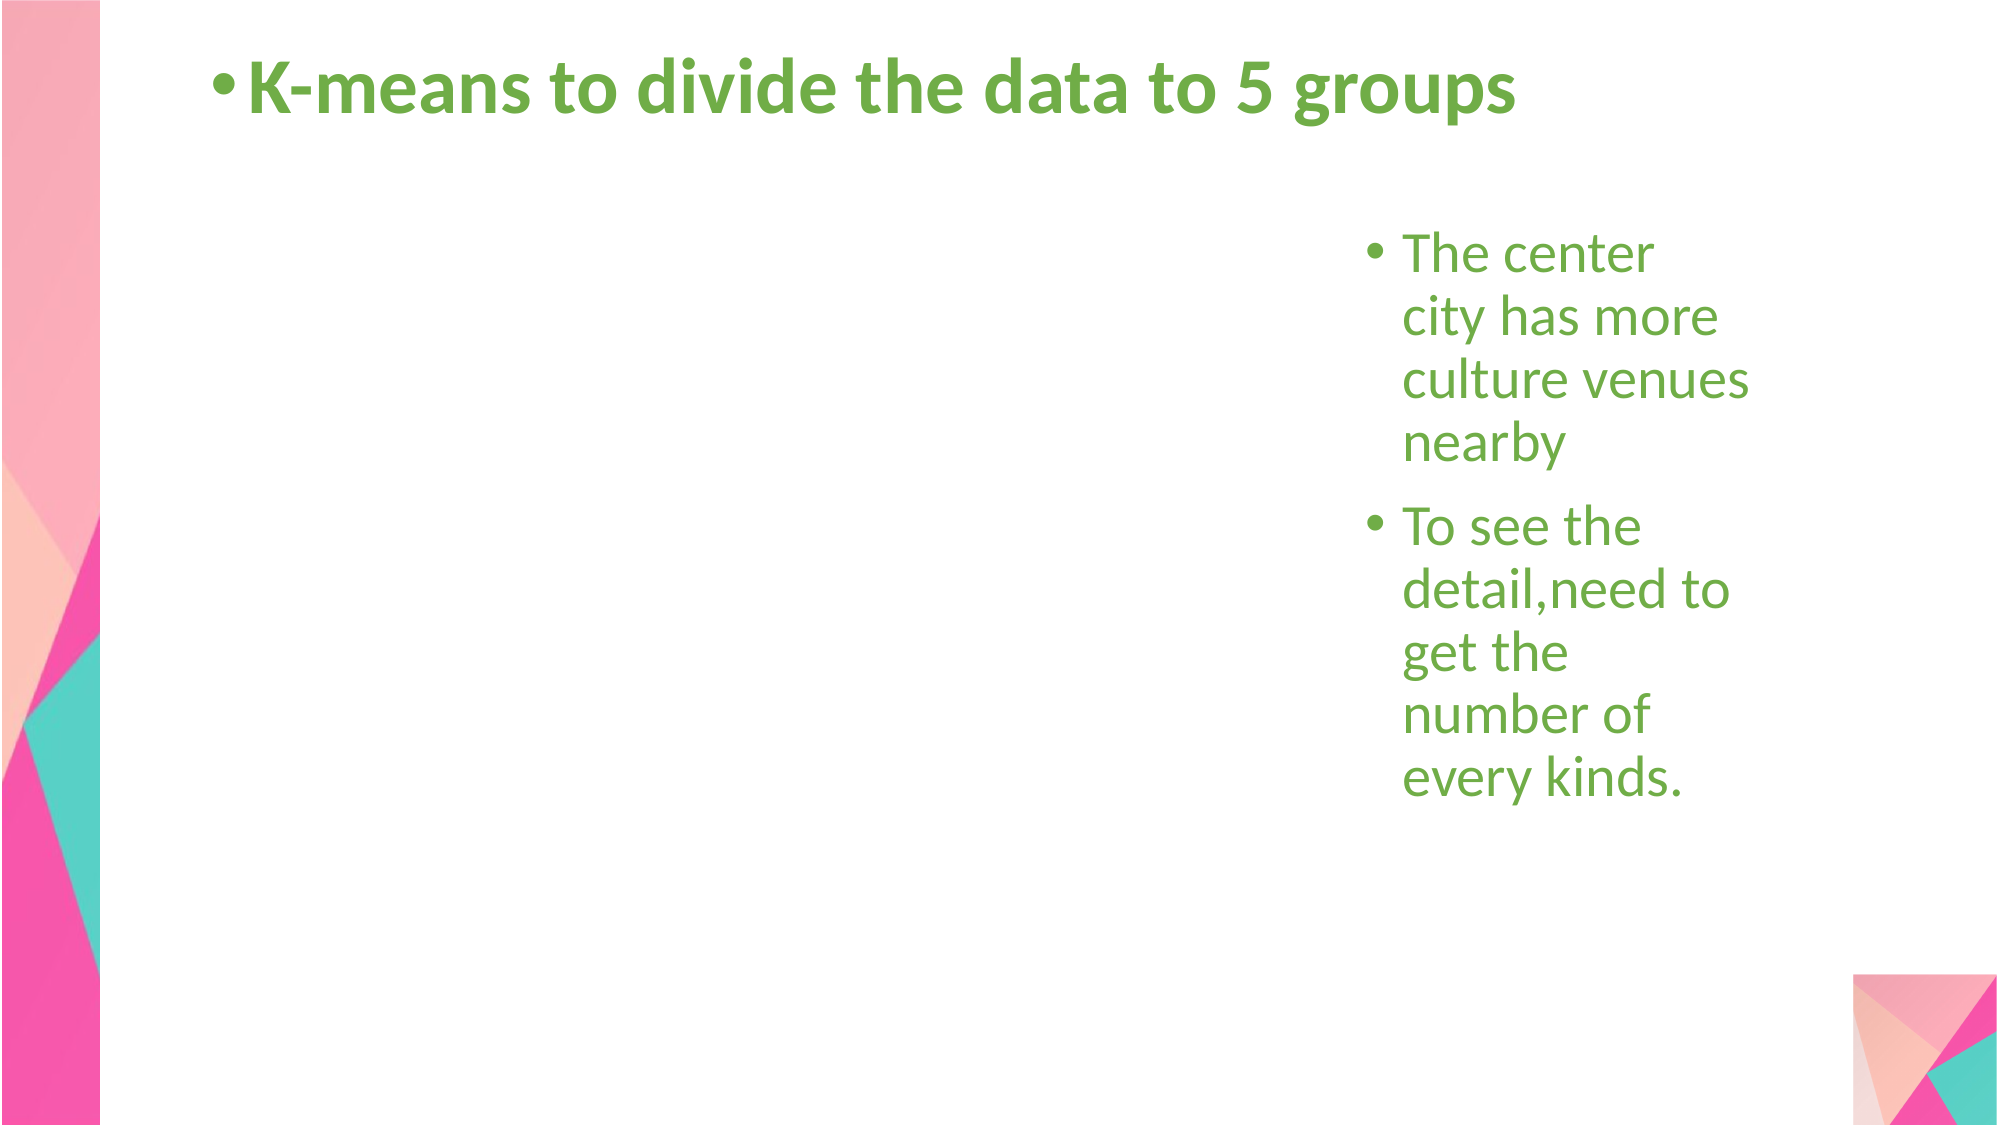

K-means to divide the data to 5 groups

The center city has more culture venues nearby
To see the detail,need to get the number of every kinds.